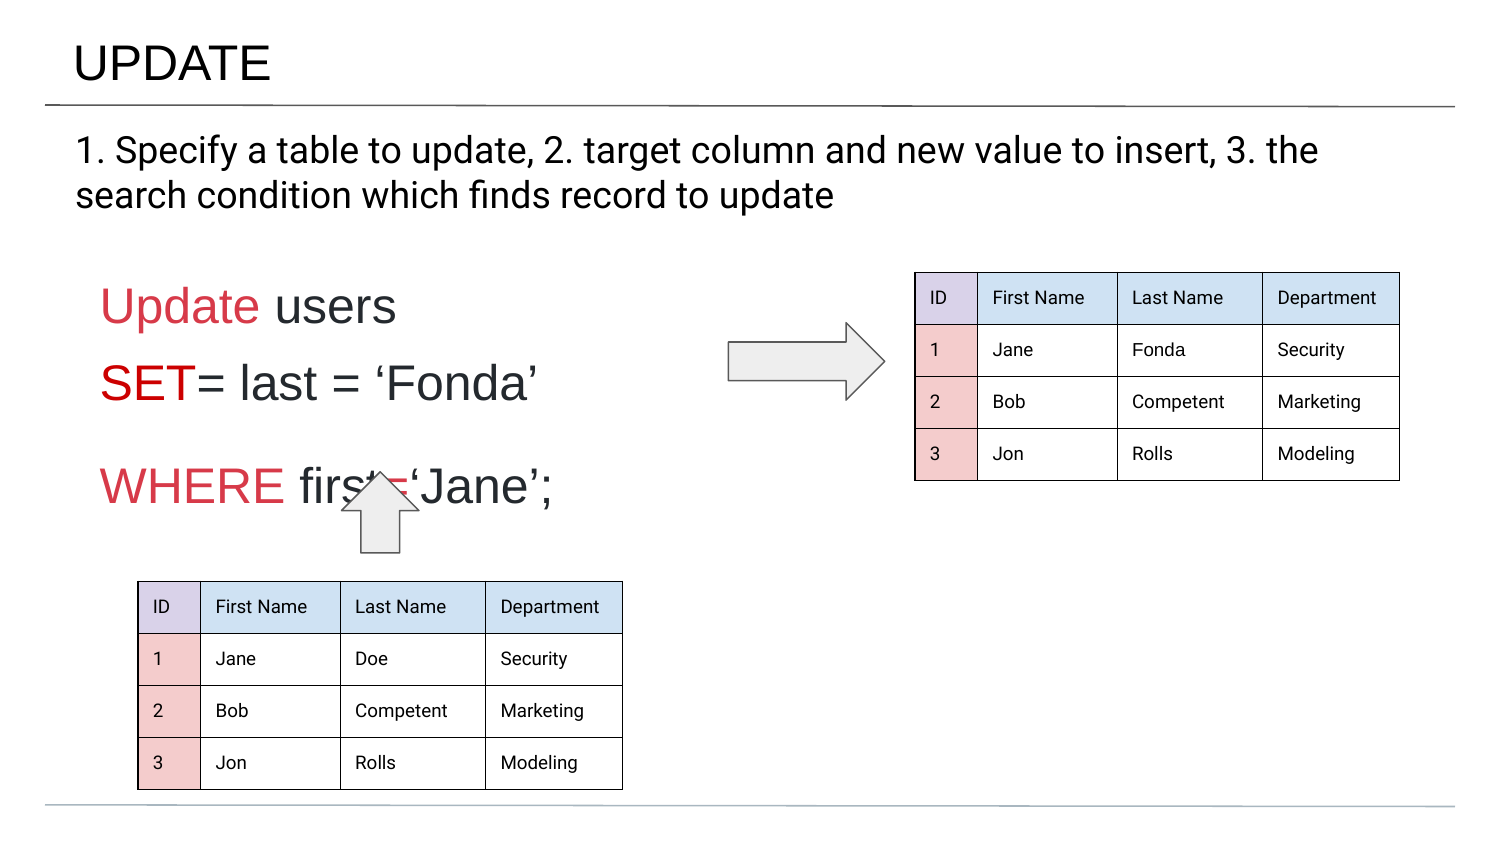

# UPDATE
1. Specify a table to update, 2. target column and new value to insert, 3. the search condition which finds record to update
Update users
SET= last = ‘Fonda’
WHERE first=‘Jane’;

| ID | First Name | Last Name | Department |
| --- | --- | --- | --- |
| 1 | Jane | Fonda | Security |
| 2 | Bob | Competent | Marketing |
| 3 | Jon | Rolls | Modeling |

| ID | First Name | Last Name | Department |
| --- | --- | --- | --- |
| 1 | Jane | Doe | Security |
| 2 | Bob | Competent | Marketing |
| 3 | Jon | Rolls | Modeling |